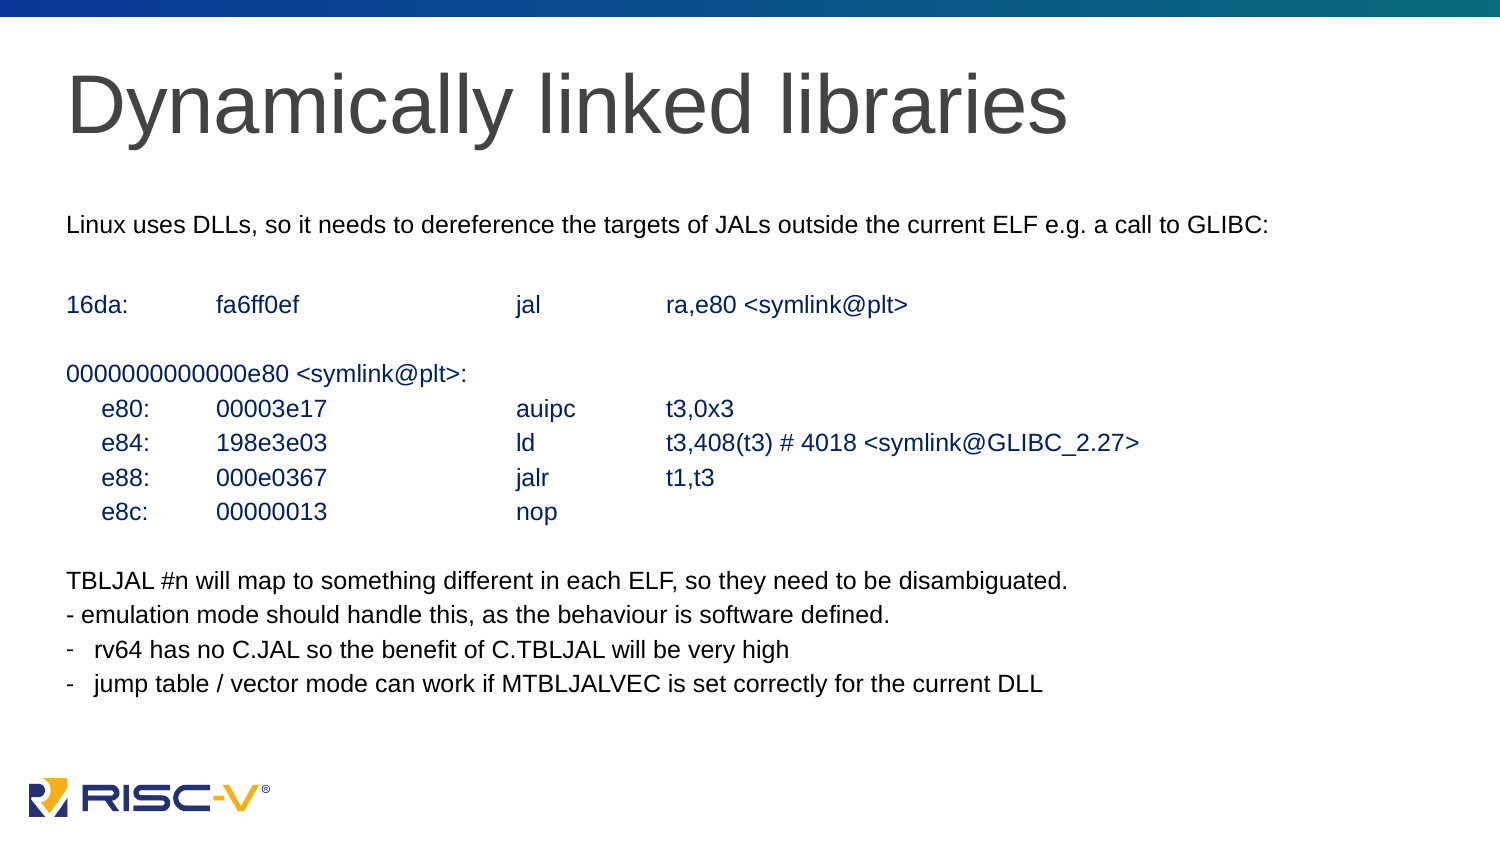

# Dynamically linked libraries

Linux uses DLLs, so it needs to dereference the targets of JALs outside the current ELF e.g. a call to GLIBC:

16da:	fa6ff0ef          	jal	ra,e80 <symlink@plt>

0000000000000e80 <symlink@plt>:
     e80:	00003e17          	auipc	t3,0x3
     e84:	198e3e03          	ld	t3,408(t3) # 4018 <symlink@GLIBC_2.27>
     e88:	000e0367          	jalr	t1,t3
     e8c:	00000013          	nop

TBLJAL #n will map to something different in each ELF, so they need to be disambiguated.
- emulation mode should handle this, as the behaviour is software defined.
rv64 has no C.JAL so the benefit of C.TBLJAL will be very high
jump table / vector mode can work if MTBLJALVEC is set correctly for the current DLL